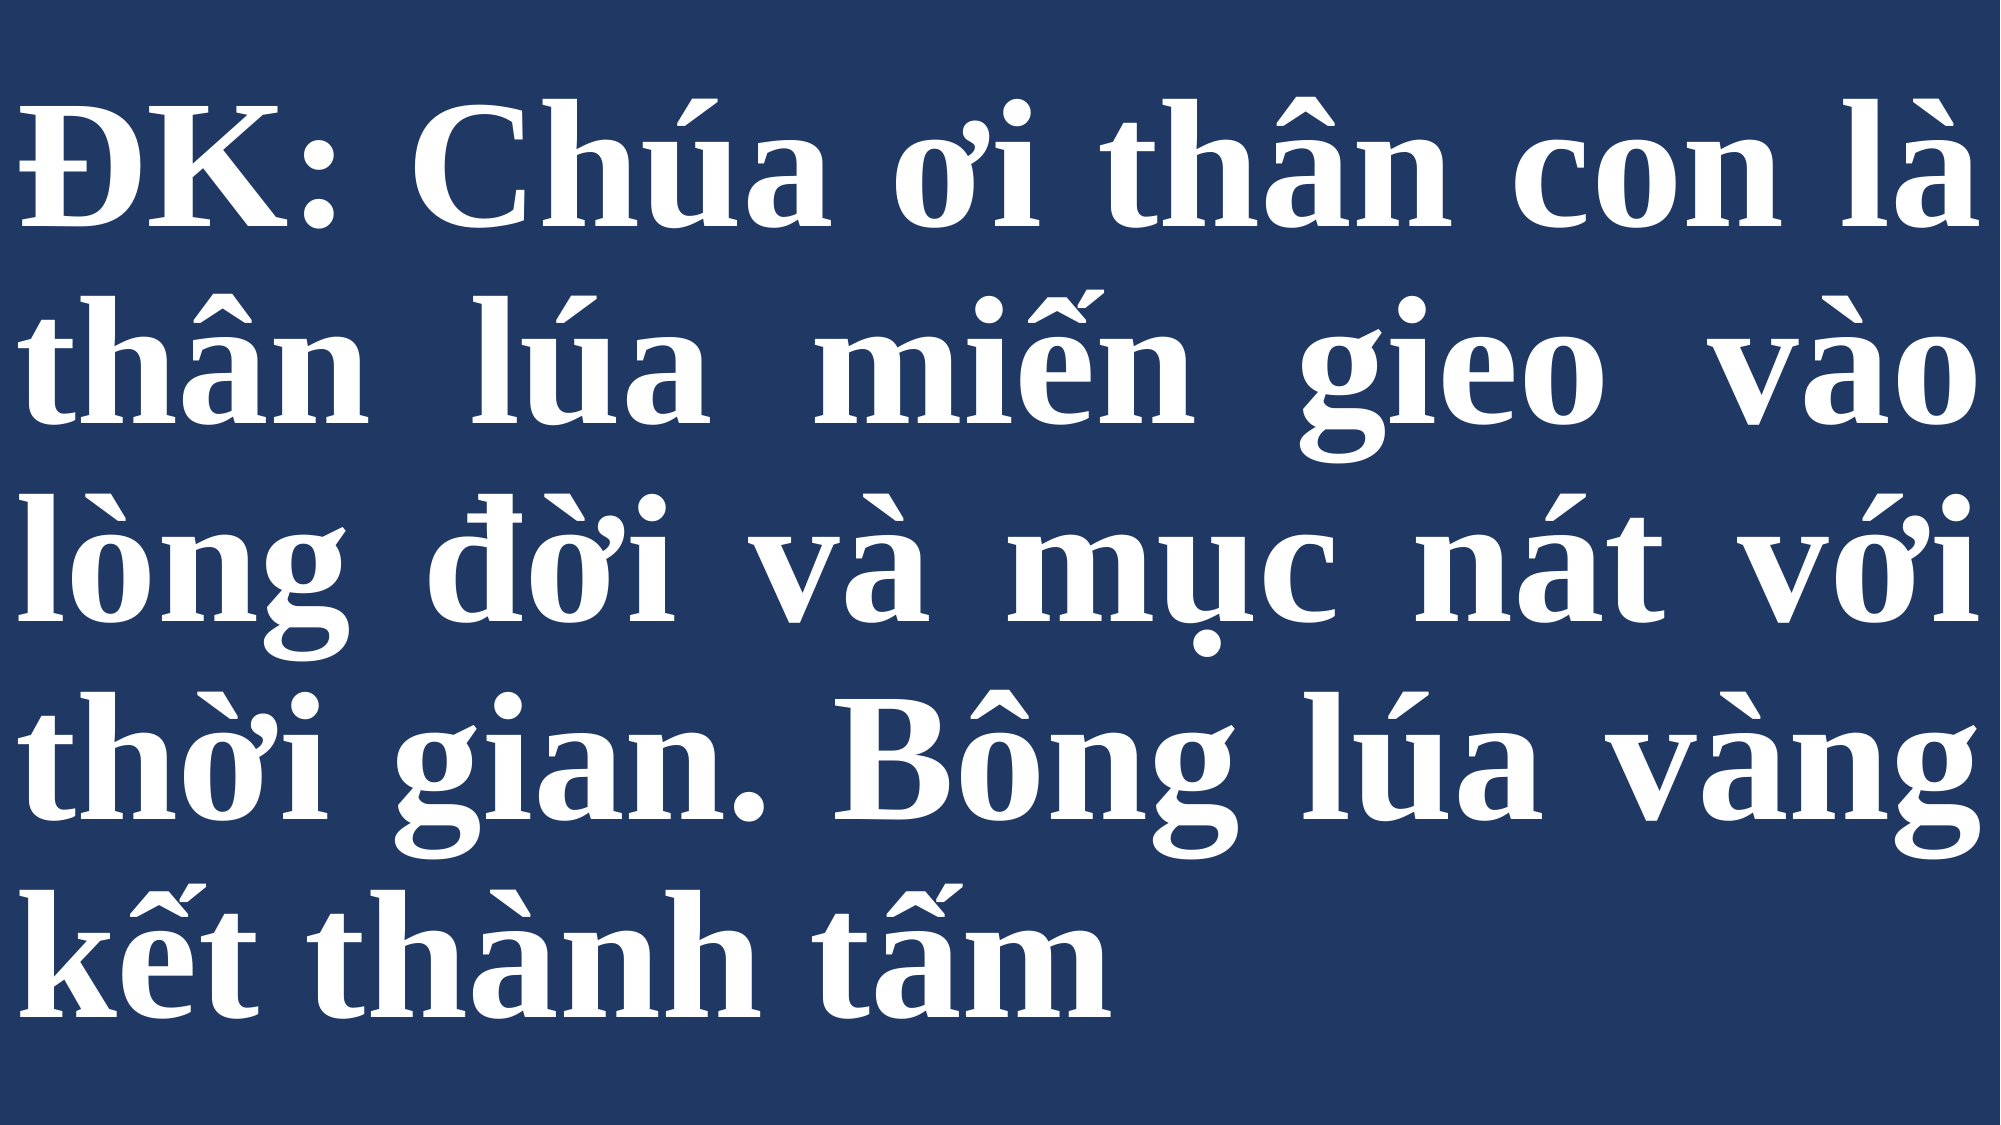

# ĐK: Chúa ơi thân con là thân lúa miến gieo vào lòng đời và mục nát với thời gian. Bông lúa vàng kết thành tấm